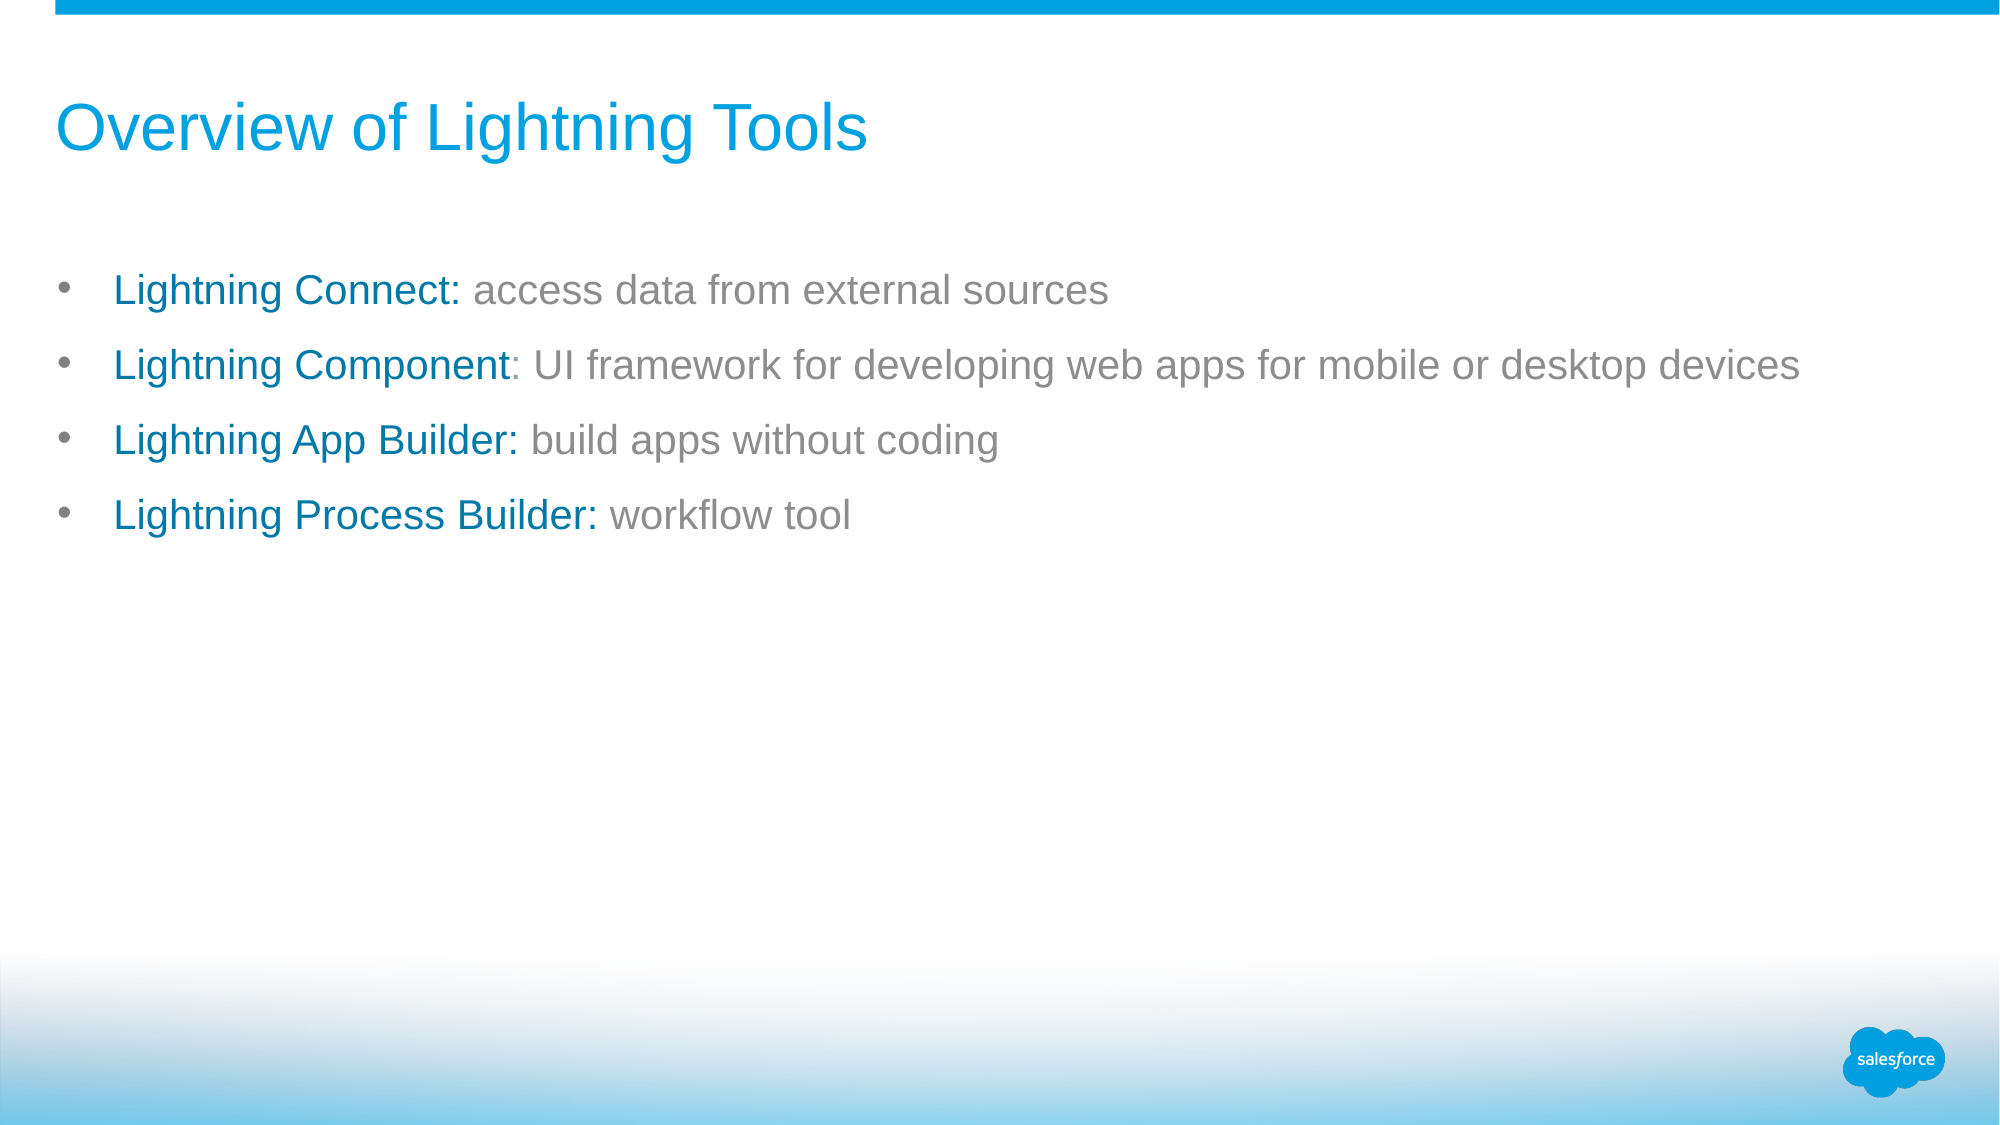

# Overview of Lightning Tools
Lightning Connect: access data from external sources
Lightning Component: UI framework for developing web apps for mobile or desktop devices
Lightning App Builder: build apps without coding
Lightning Process Builder: workflow tool